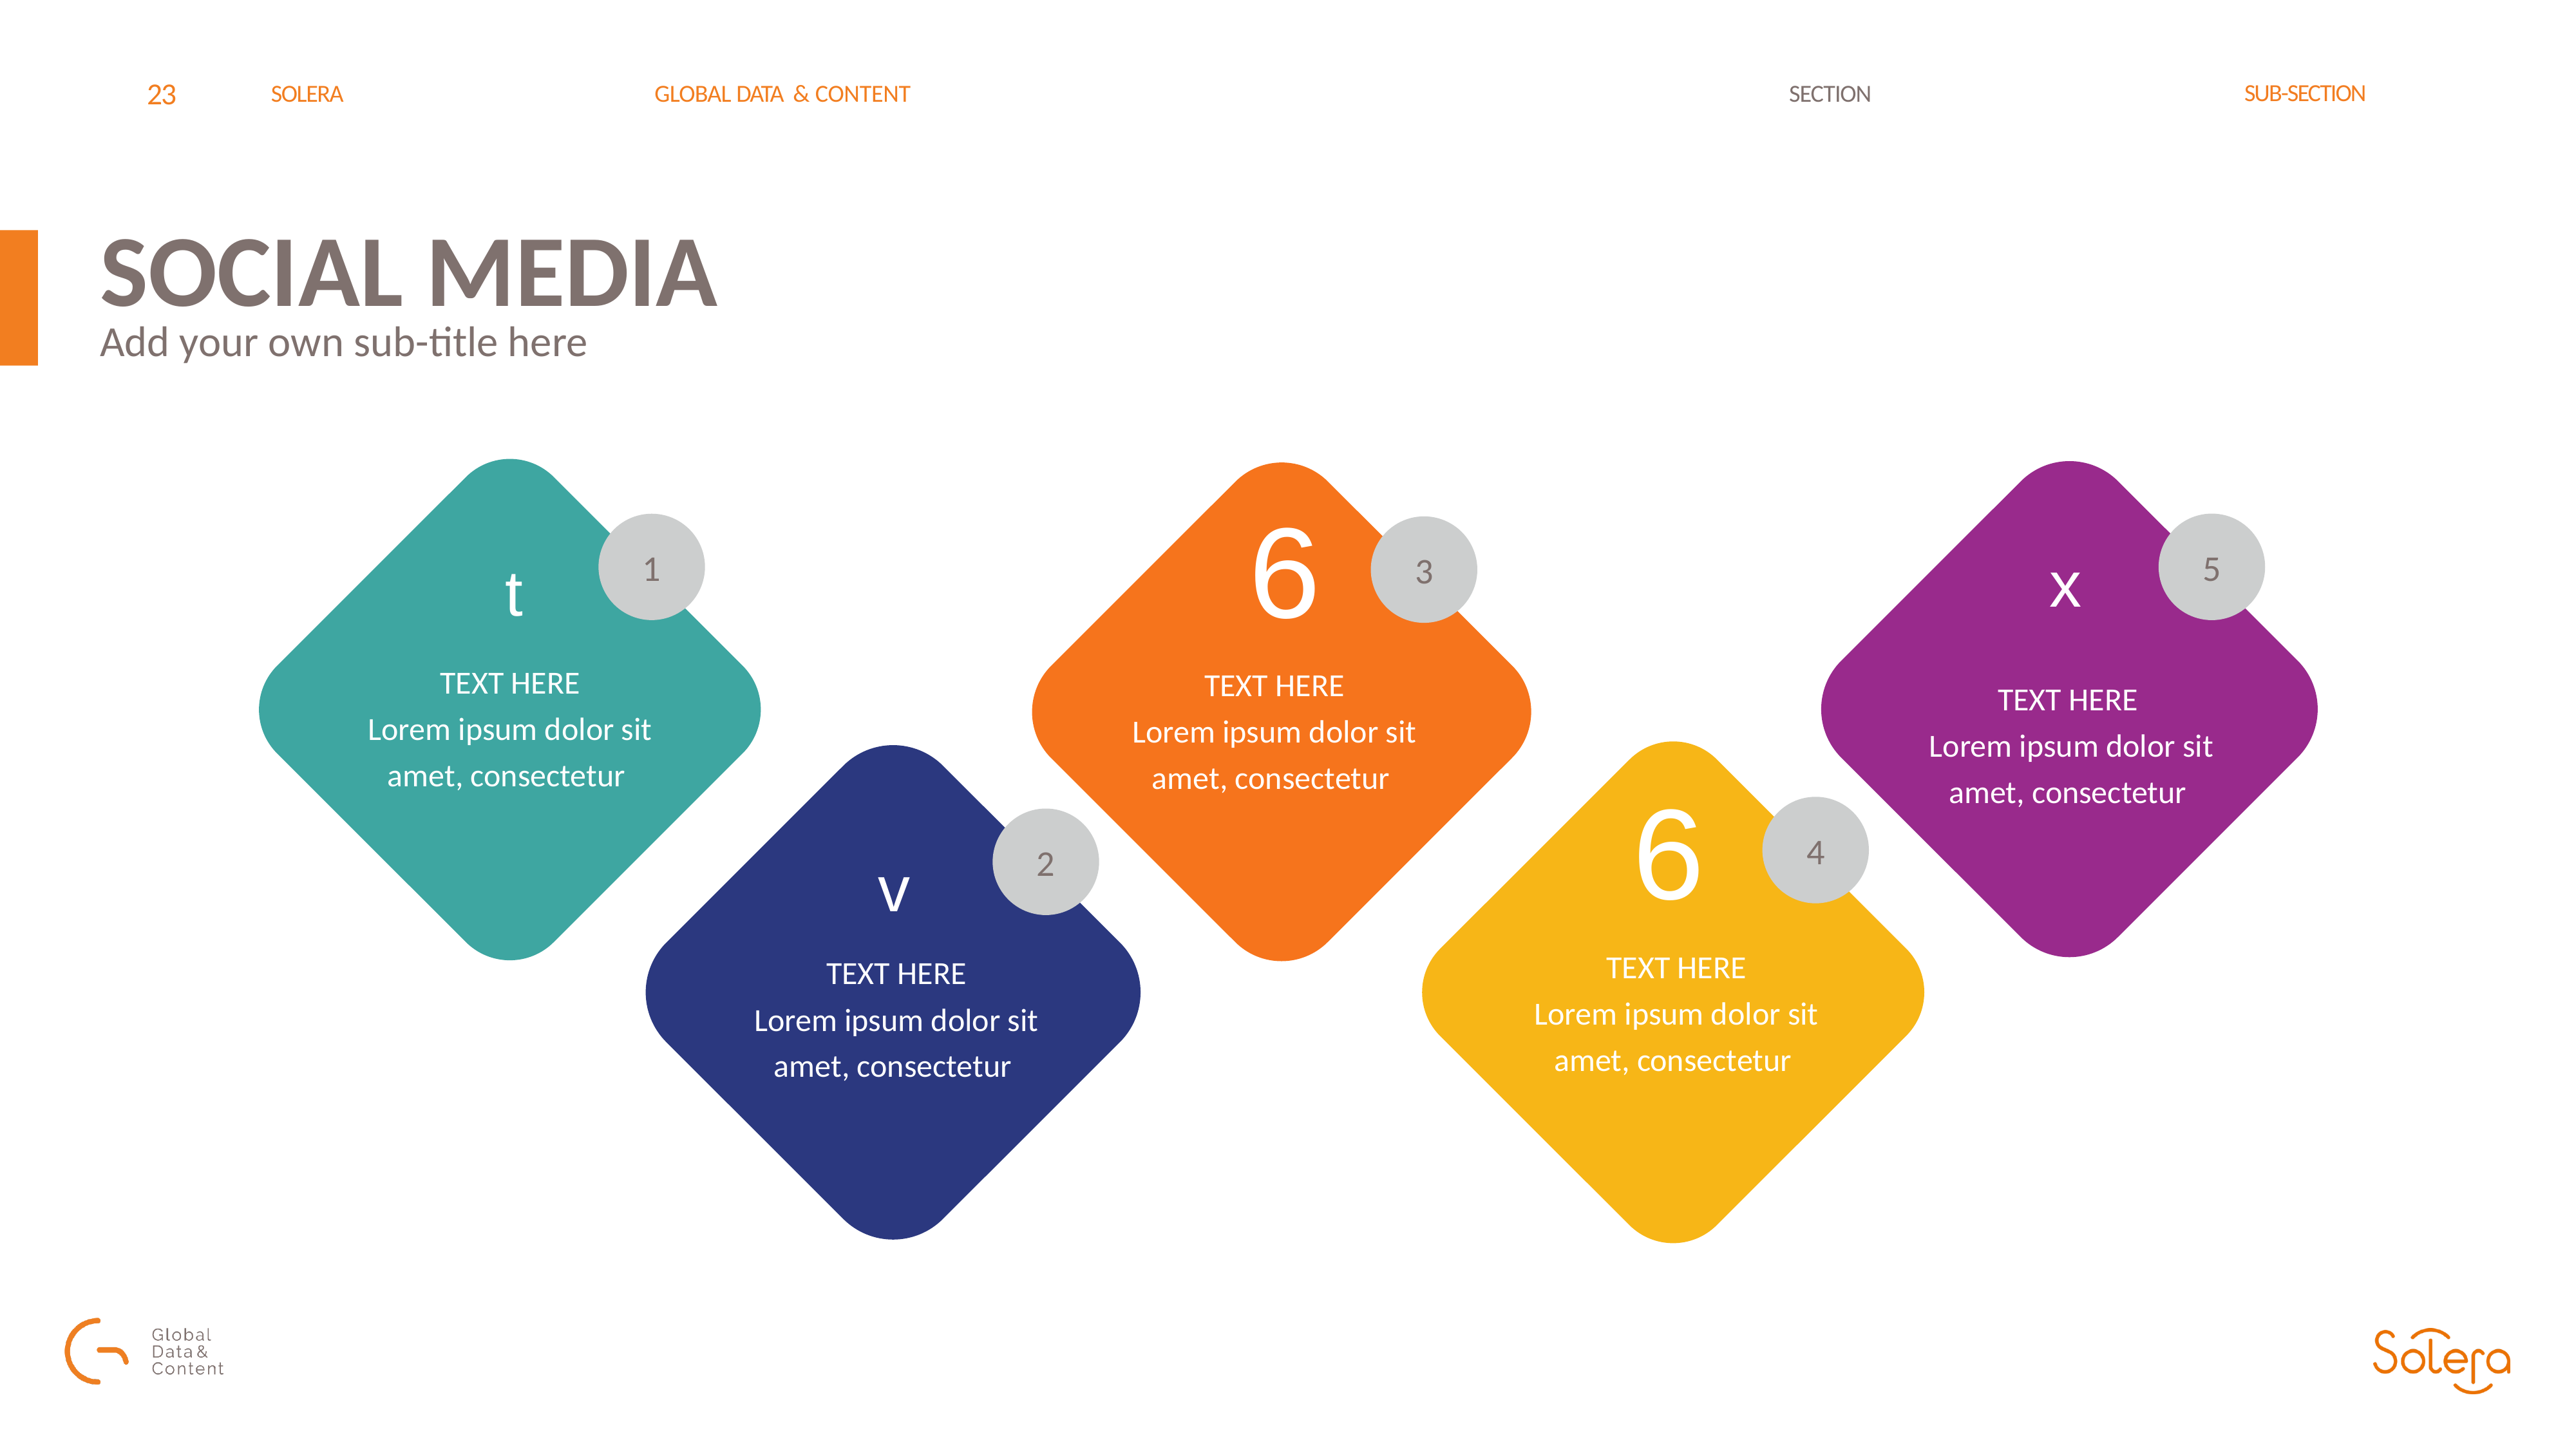

SUB-SECTION
SECTION
SOCIAL MEDIA

Add your own sub-title here
6
t
x

5
1

3
TEXT HERE
Lorem ipsum dolor sit amet, consectetur
TEXT HERE
Lorem ipsum dolor sit amet, consectetur
TEXT HERE
Lorem ipsum dolor sit amet, consectetur
6

v

4
2
TEXT HERE
Lorem ipsum dolor sit amet, consectetur
TEXT HERE
Lorem ipsum dolor sit amet, consectetur